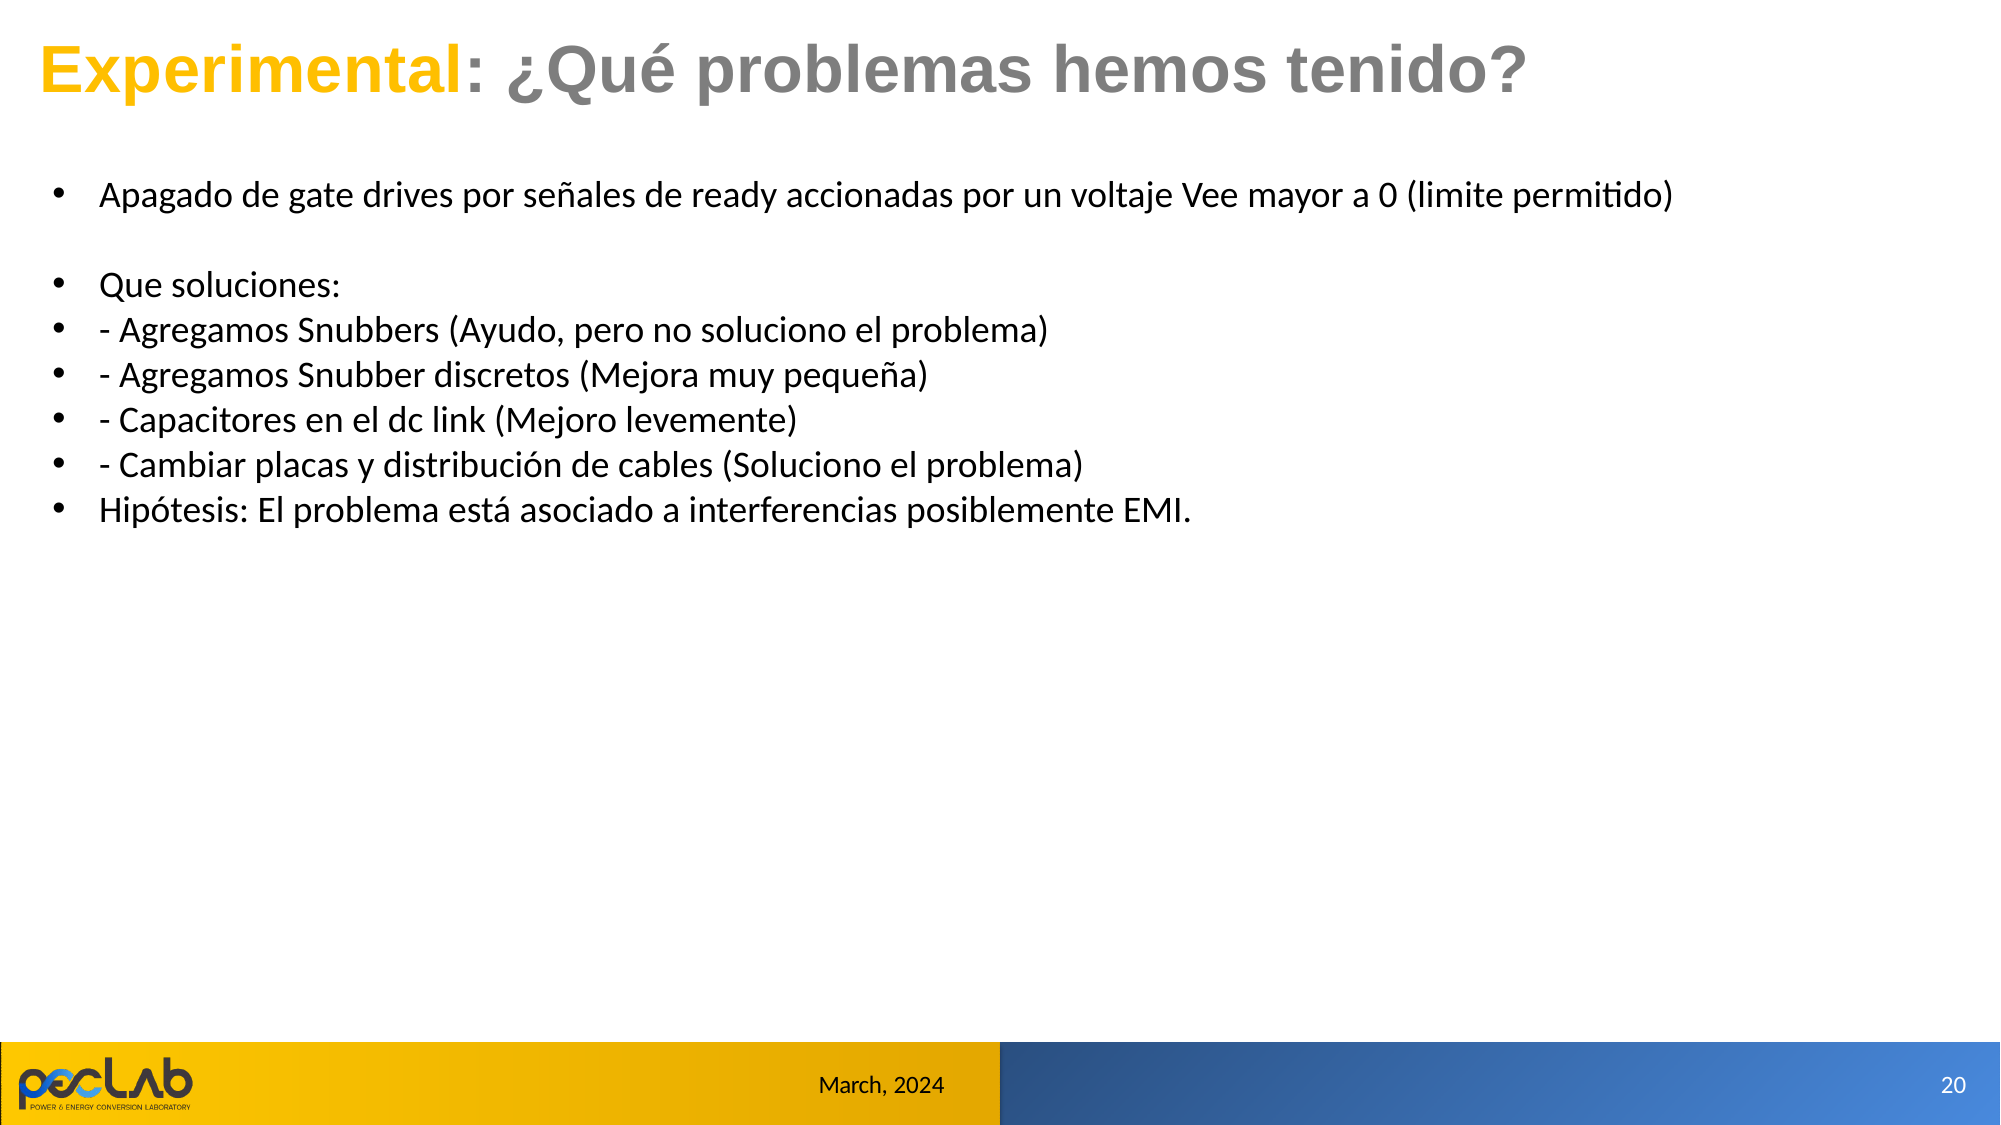

Experimental: ¿Qué problemas hemos tenido?
Apagado de gate drives por señales de ready accionadas por un voltaje Vee mayor a 0 (limite permitido)

Que soluciones:
- Agregamos Snubbers (Ayudo, pero no soluciono el problema)
- Agregamos Snubber discretos (Mejora muy pequeña)
- Capacitores en el dc link (Mejoro levemente)
- Cambiar placas y distribución de cables (Soluciono el problema)
Hipótesis: El problema está asociado a interferencias posiblemente EMI.

March, 2024
20